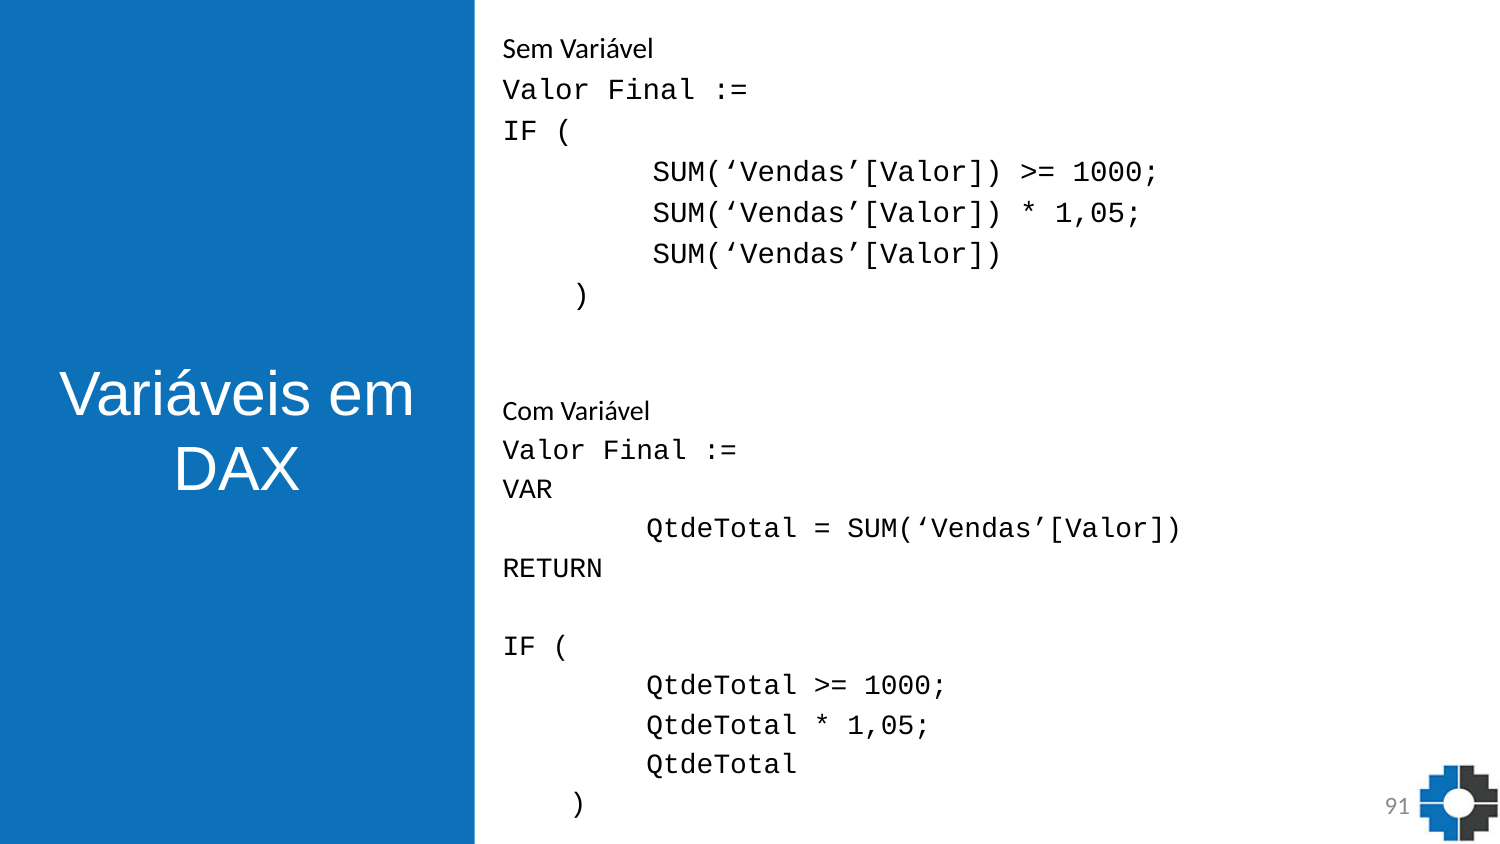

Sem Variável
Valor Final :=
IF (
	SUM(‘Vendas’[Valor]) >= 1000;
	SUM(‘Vendas’[Valor]) * 1,05;
	SUM(‘Vendas’[Valor])
    )

# Variáveis em DAX
Com Variável
Valor Final :=
VAR
	QtdeTotal = SUM(‘Vendas’[Valor])
RETURN

IF (
	QtdeTotal >= 1000;
	QtdeTotal * 1,05;
	QtdeTotal
    )

91